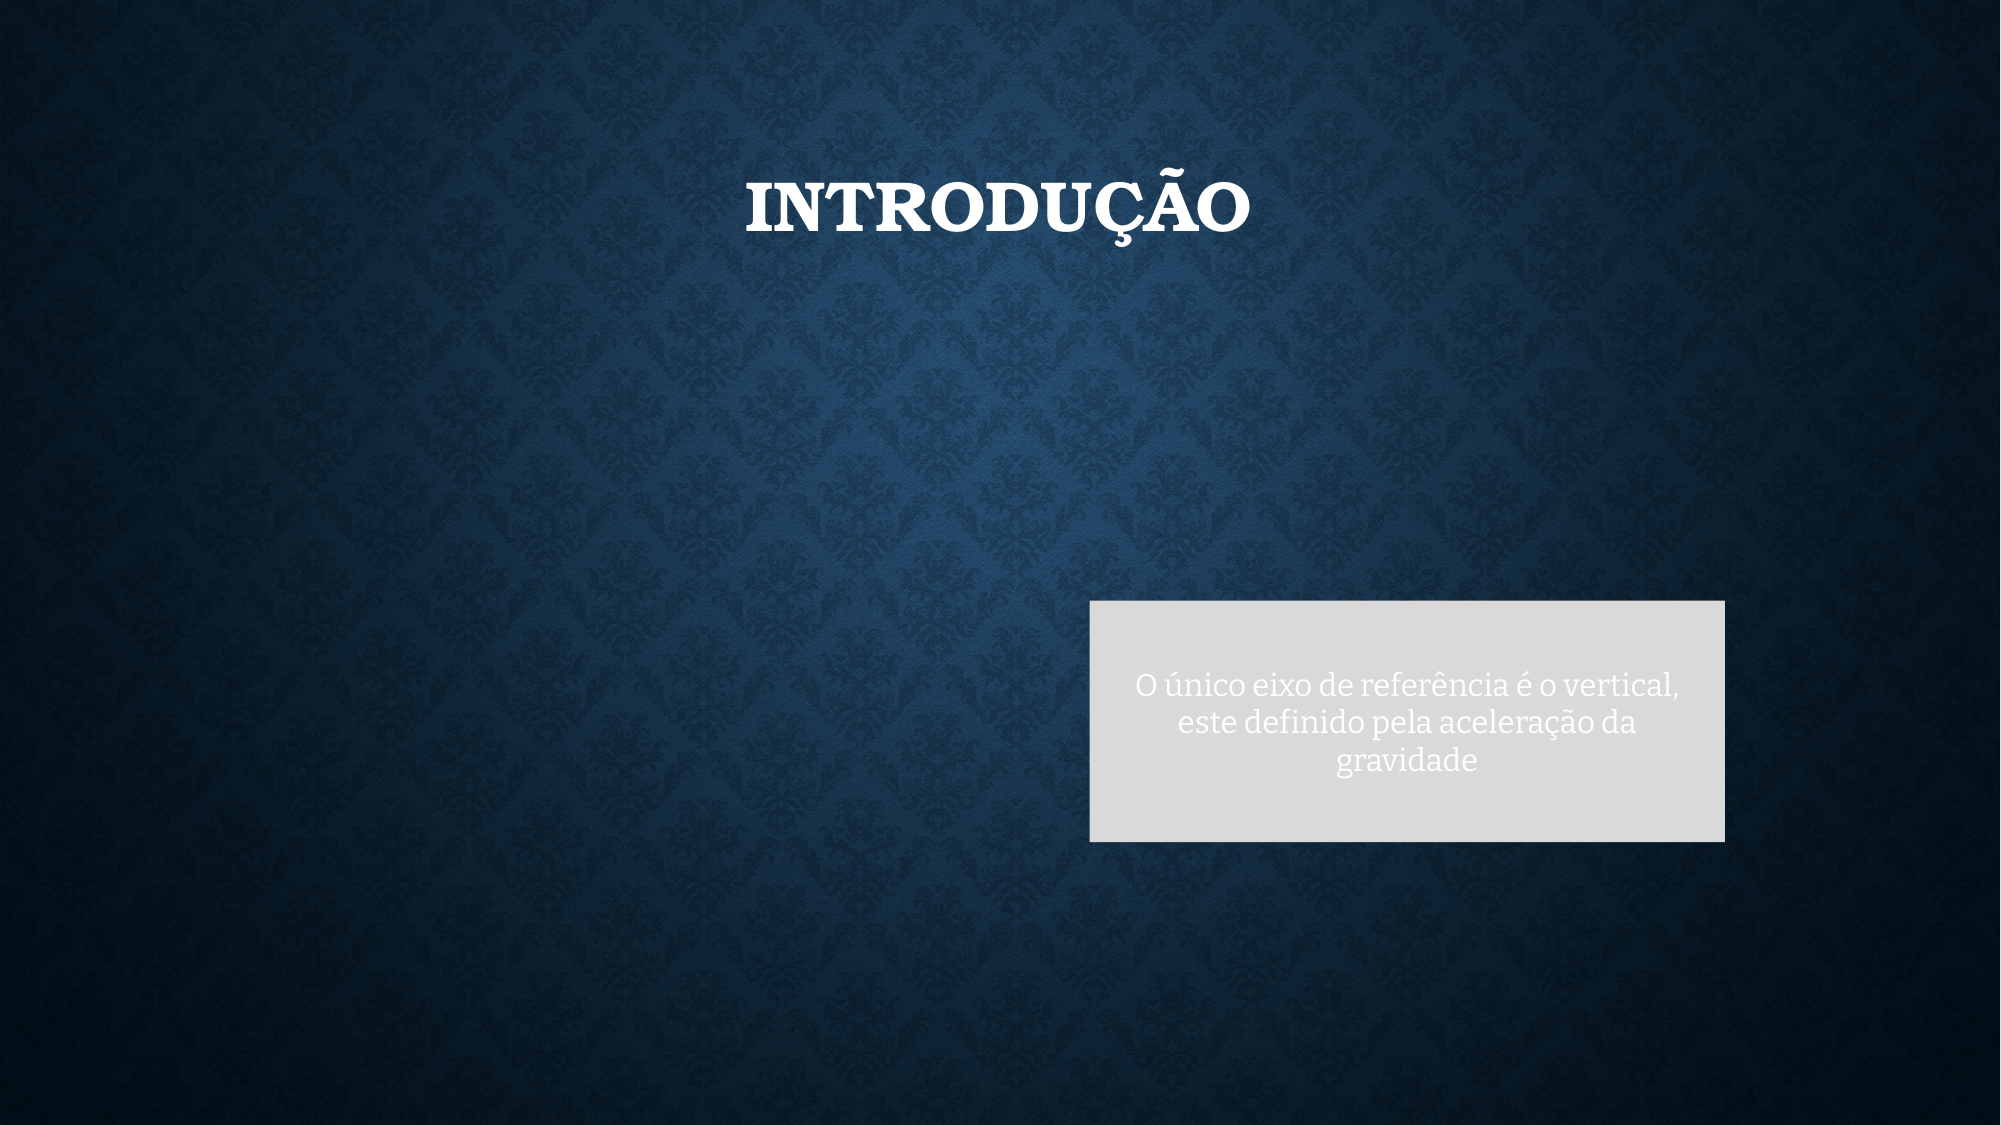

# INTRODUÇÃO
JUSTIFICATIVA PARA AS ALTERAÇÕES
O único eixo de referência é o vertical, este definido pela aceleração da gravidade
Não faz parte do escopo do trabalho a determinação da variação do apontamento do corpo medido em relação ao norte
Sem os três eixos de referência definidos o torna-se impossível o uso de ângulos de Euler